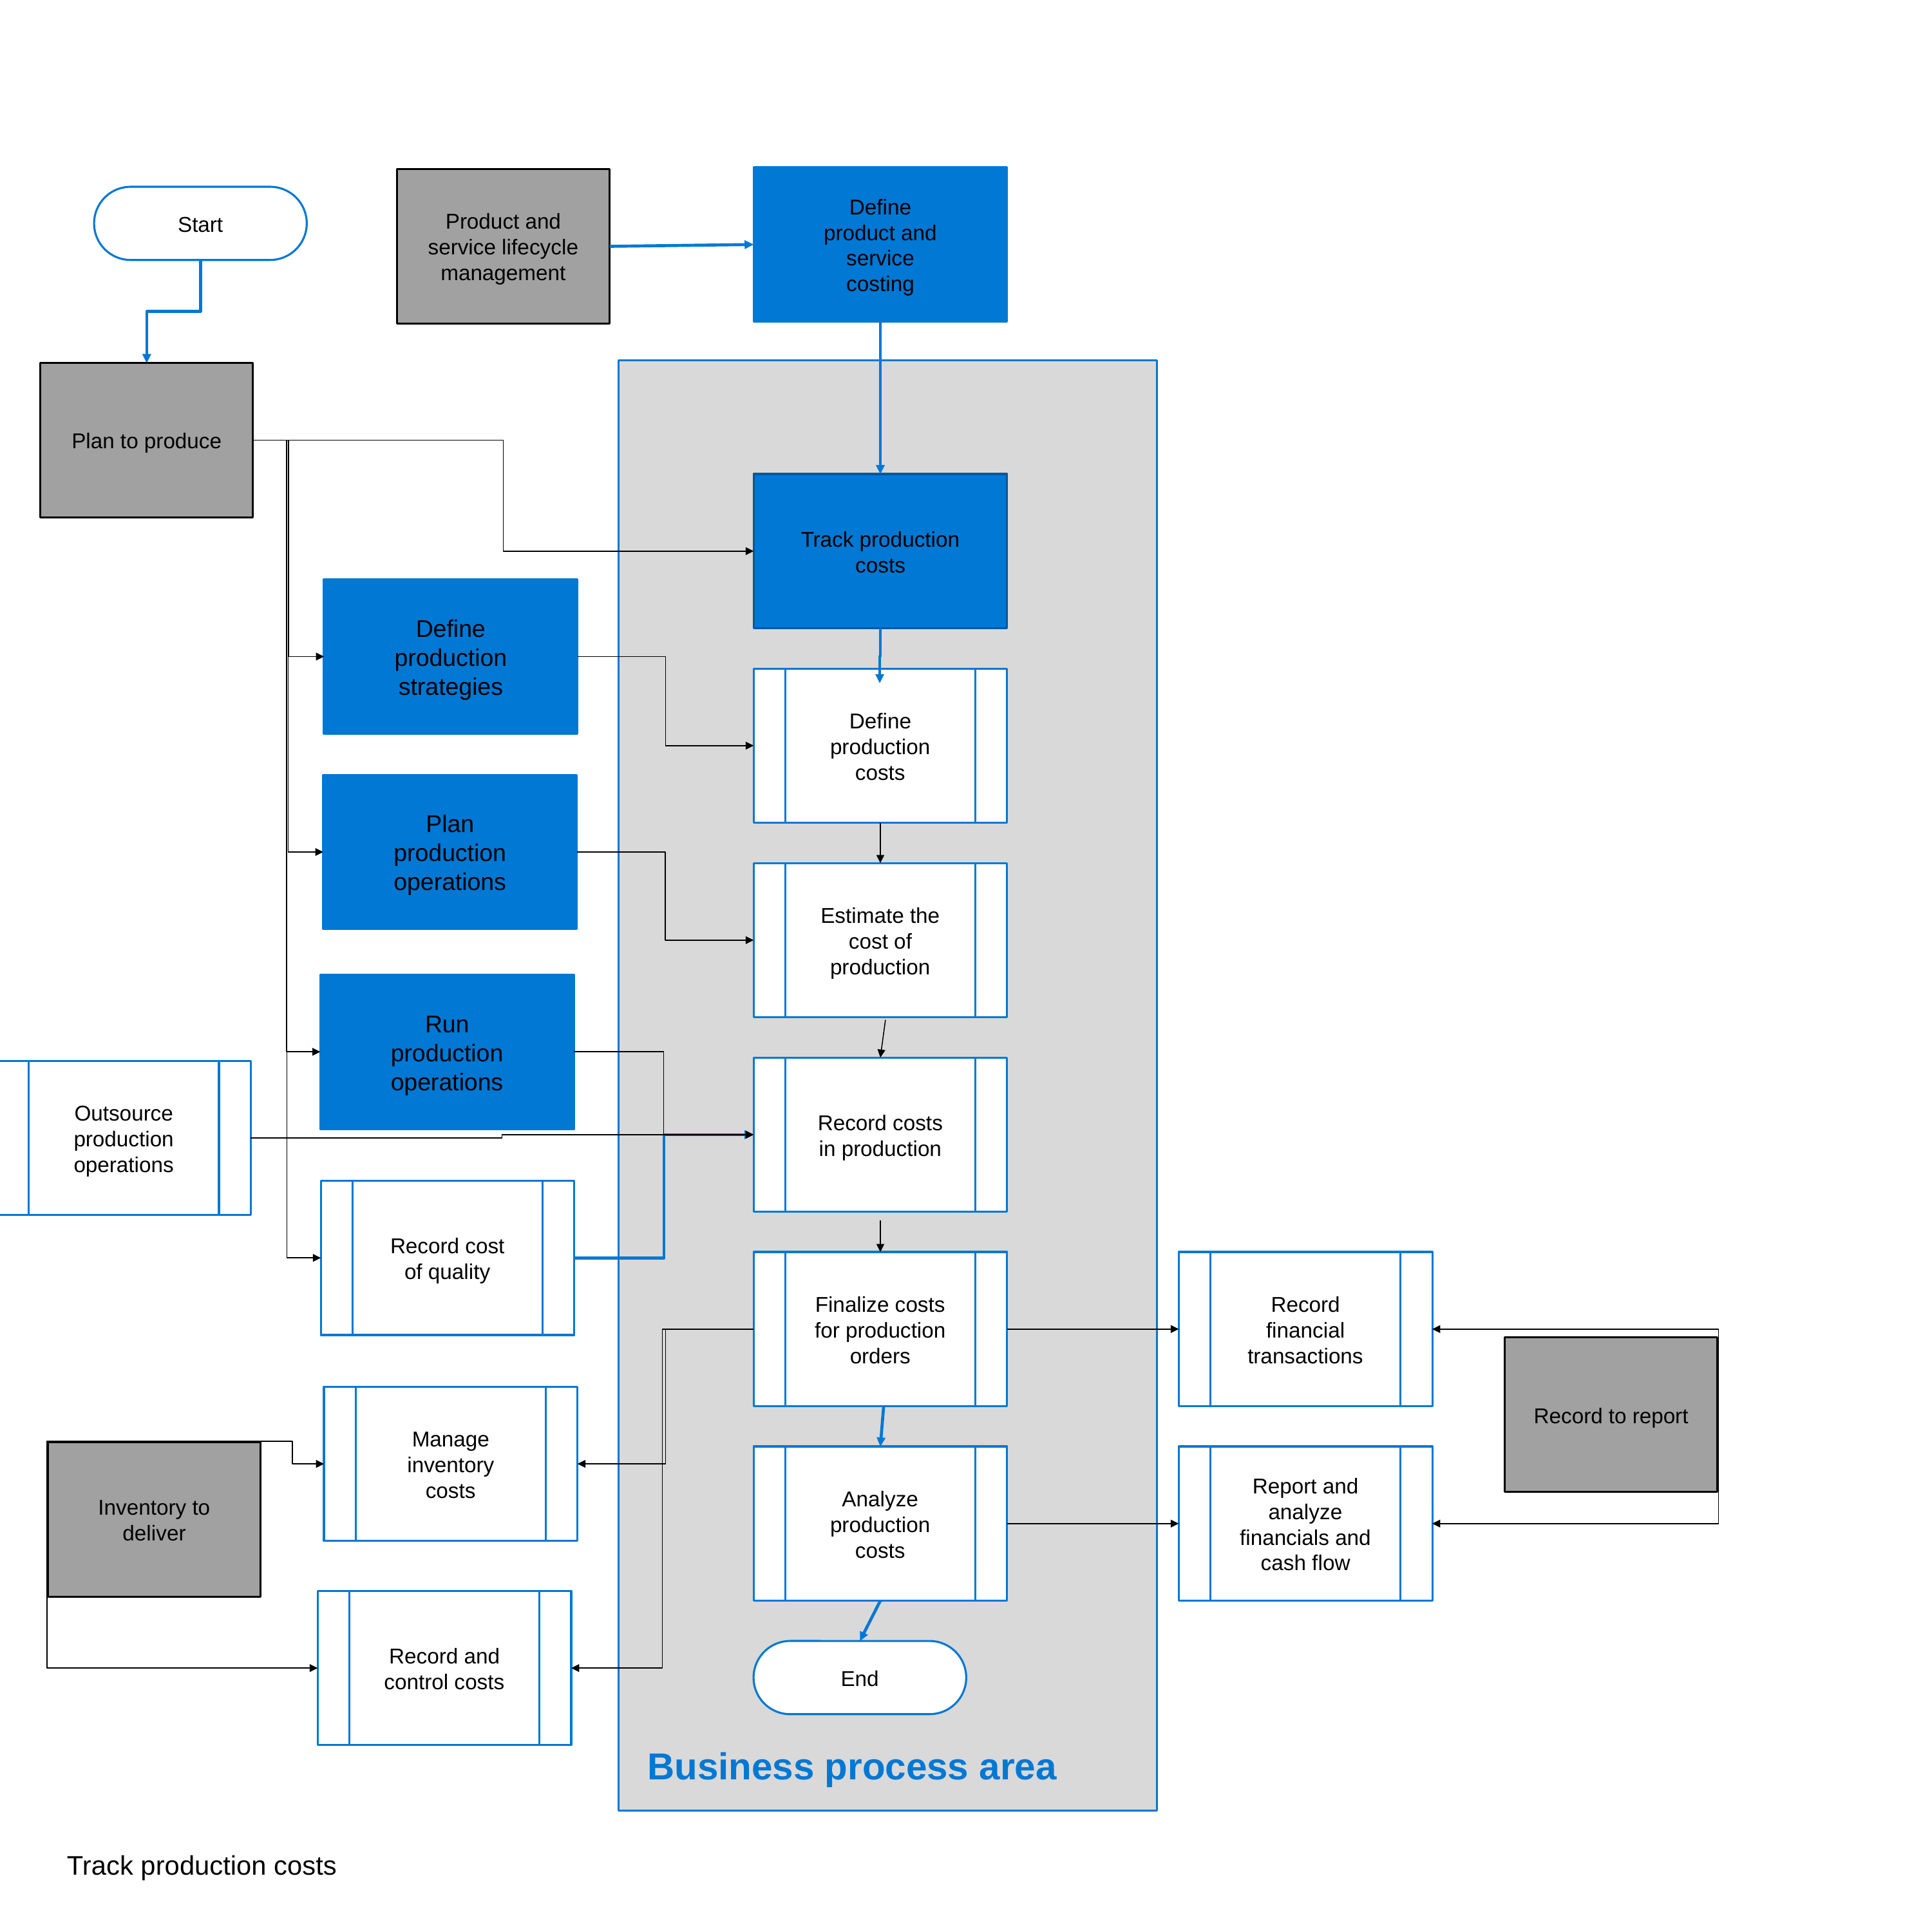

Define product and service costing
Product and service lifecycle management
Start
Business process area
Plan to produce
Track production costs
Define production strategies
Define production costs
Plan production operations
Estimate the cost of production
Run production operations
Record costs in production
Outsource production operations
Record cost of quality
Record financial transactions
Finalize costs for production orders
Record to report
Manage inventory costs
Inventory to deliver
Analyze production costs
Report and analyze financials and cash flow
Record and control costs
End
Track production costs